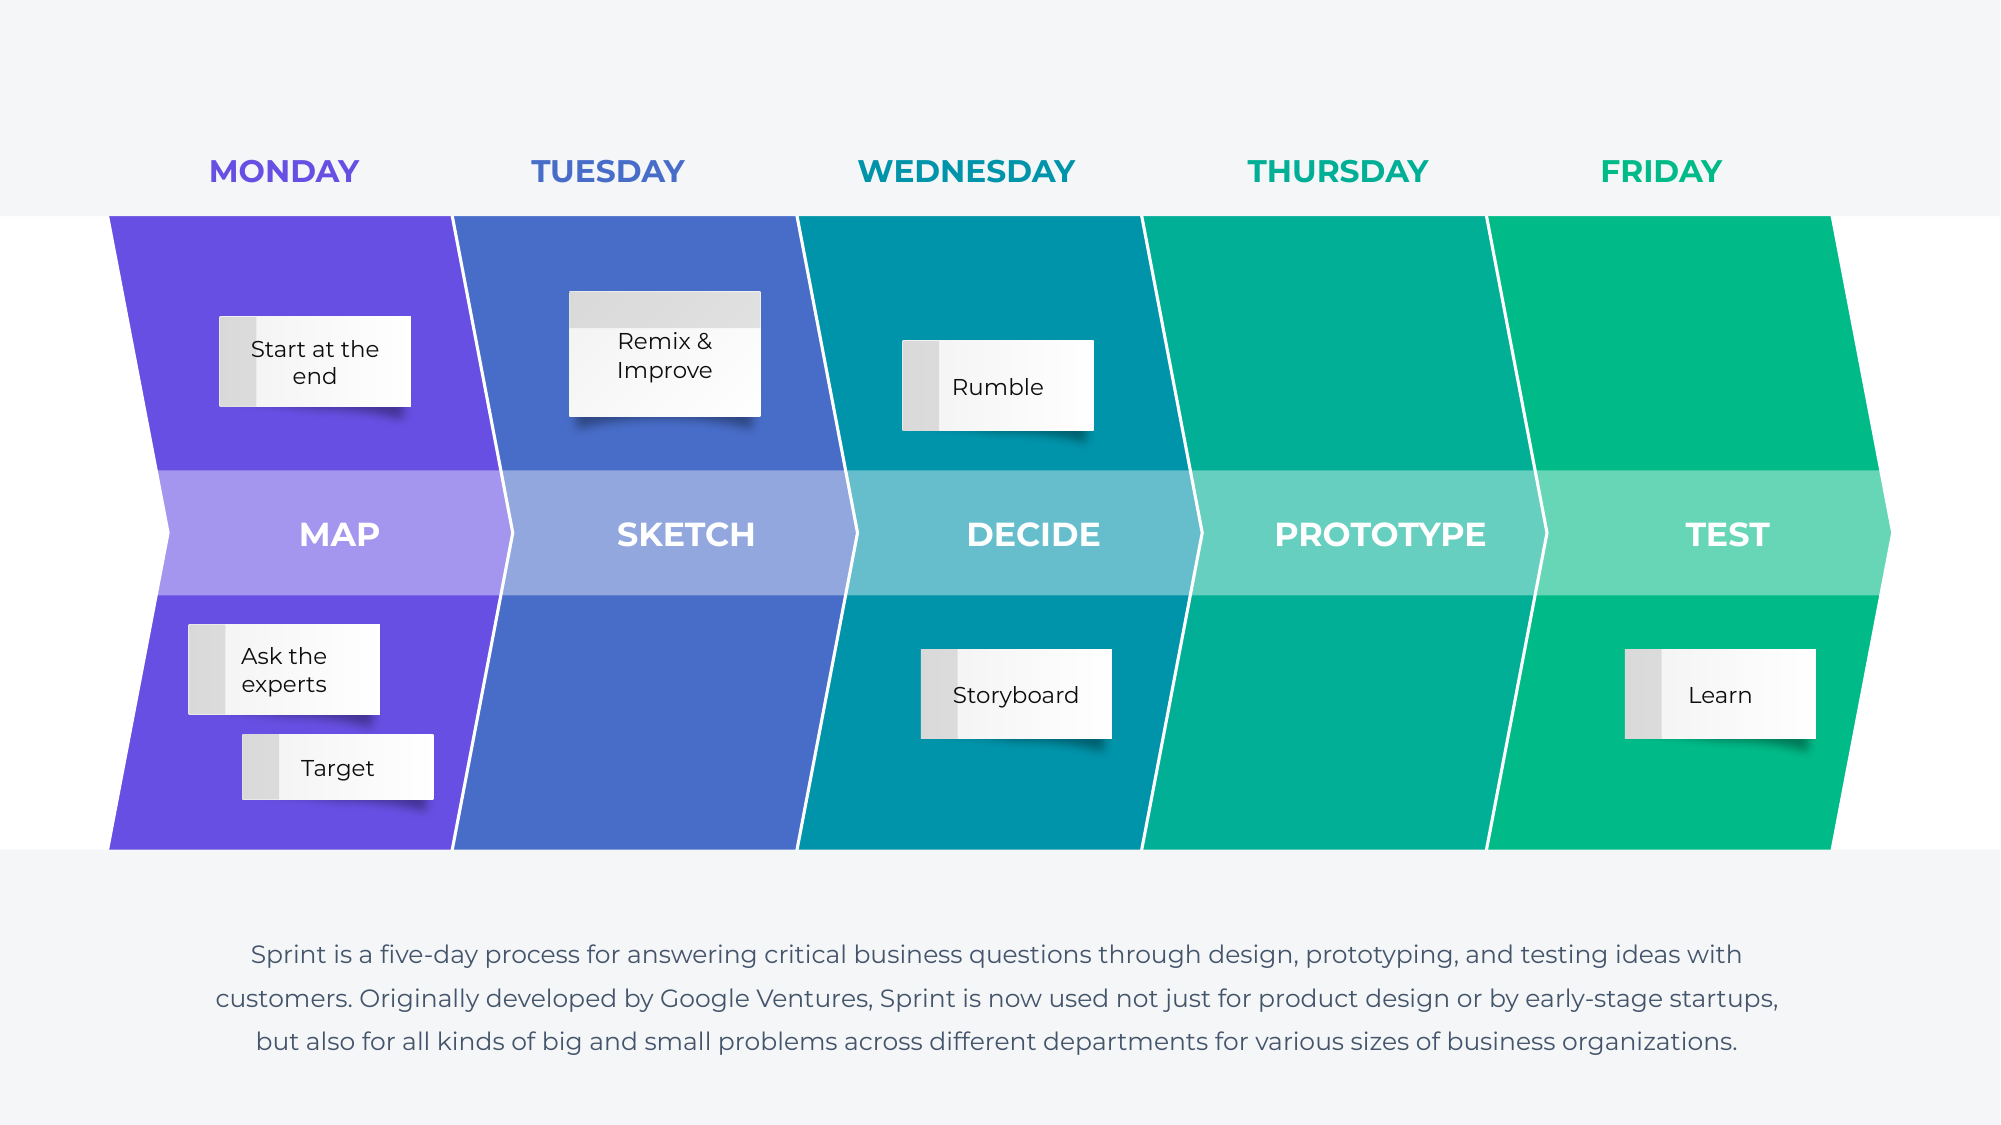

MONDAY
TUESDAY
WEDNESDAY
THURSDAY
FRIDAY

Remix & Improve

Start at the end

Rumble

MAP
SKETCH
DECIDE
PROTOTYPE
TEST
Ask the experts

Learn

Storyboard

Target

Sprint is a five-day process for answering critical business questions through design, prototyping, and testing ideas with customers. Originally developed by Google Ventures, Sprint is now used not just for product design or by early-stage startups, but also for all kinds of big and small problems across different departments for various sizes of business organizations.